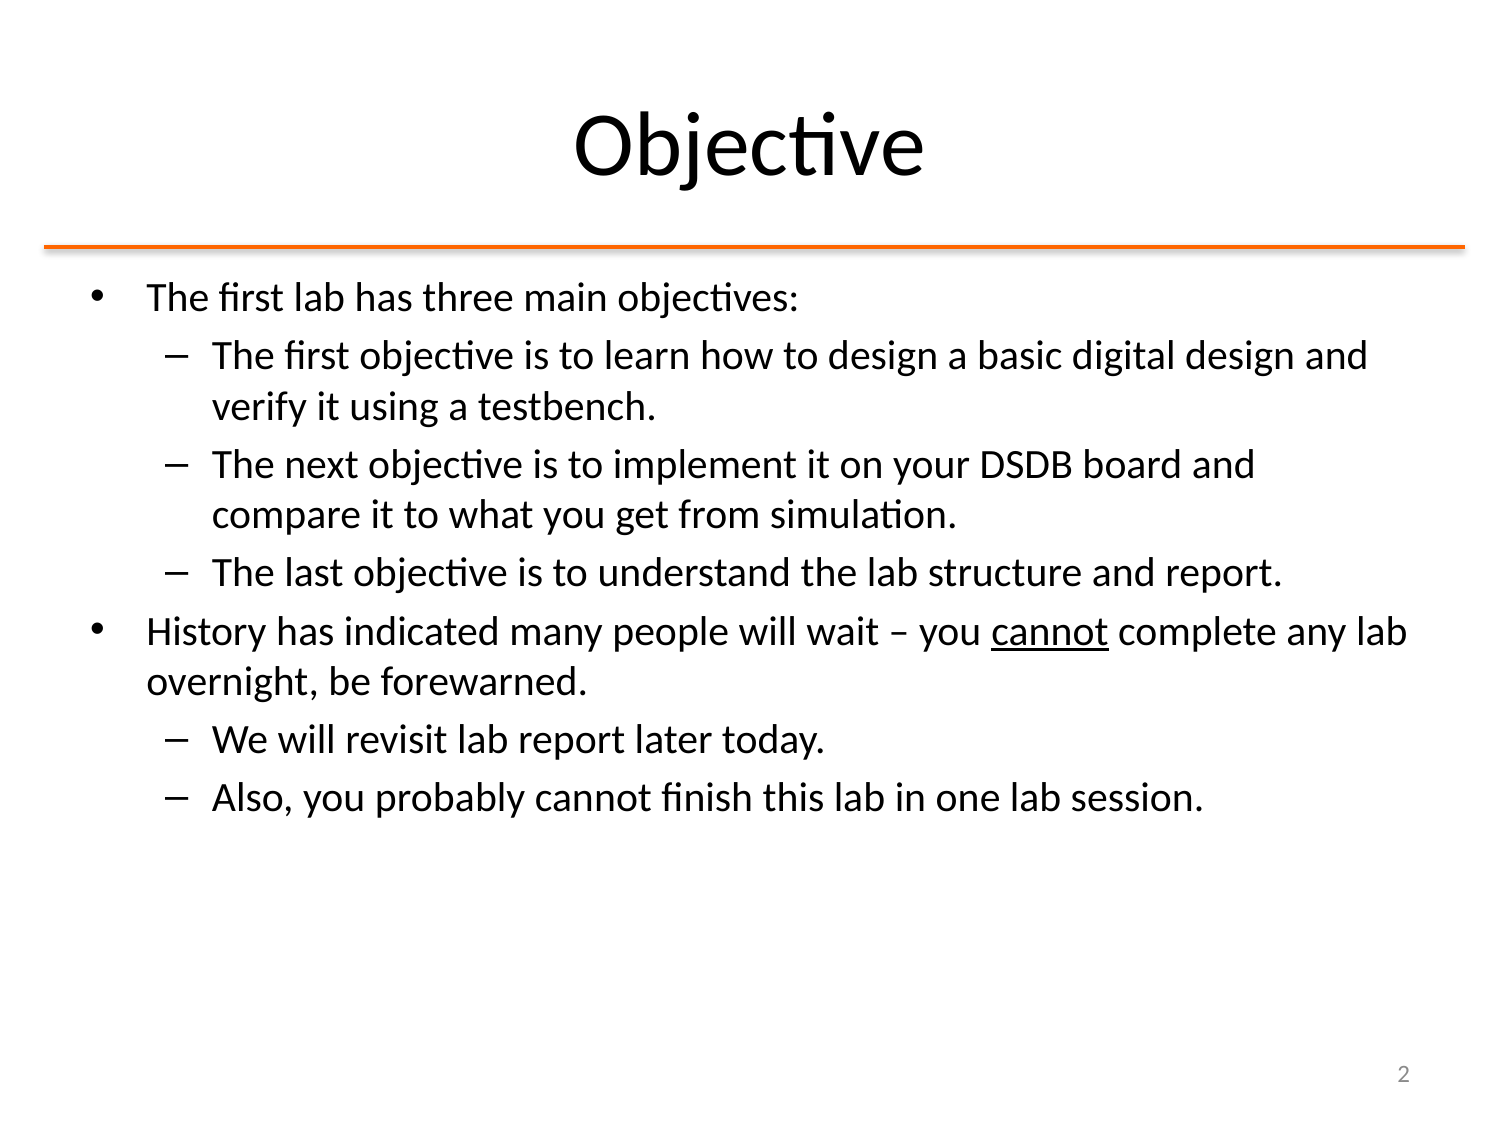

# Objective
The first lab has three main objectives:
The first objective is to learn how to design a basic digital design and verify it using a testbench.
The next objective is to implement it on your DSDB board and compare it to what you get from simulation.
The last objective is to understand the lab structure and report.
History has indicated many people will wait – you cannot complete any lab overnight, be forewarned.
We will revisit lab report later today.
Also, you probably cannot finish this lab in one lab session.
2